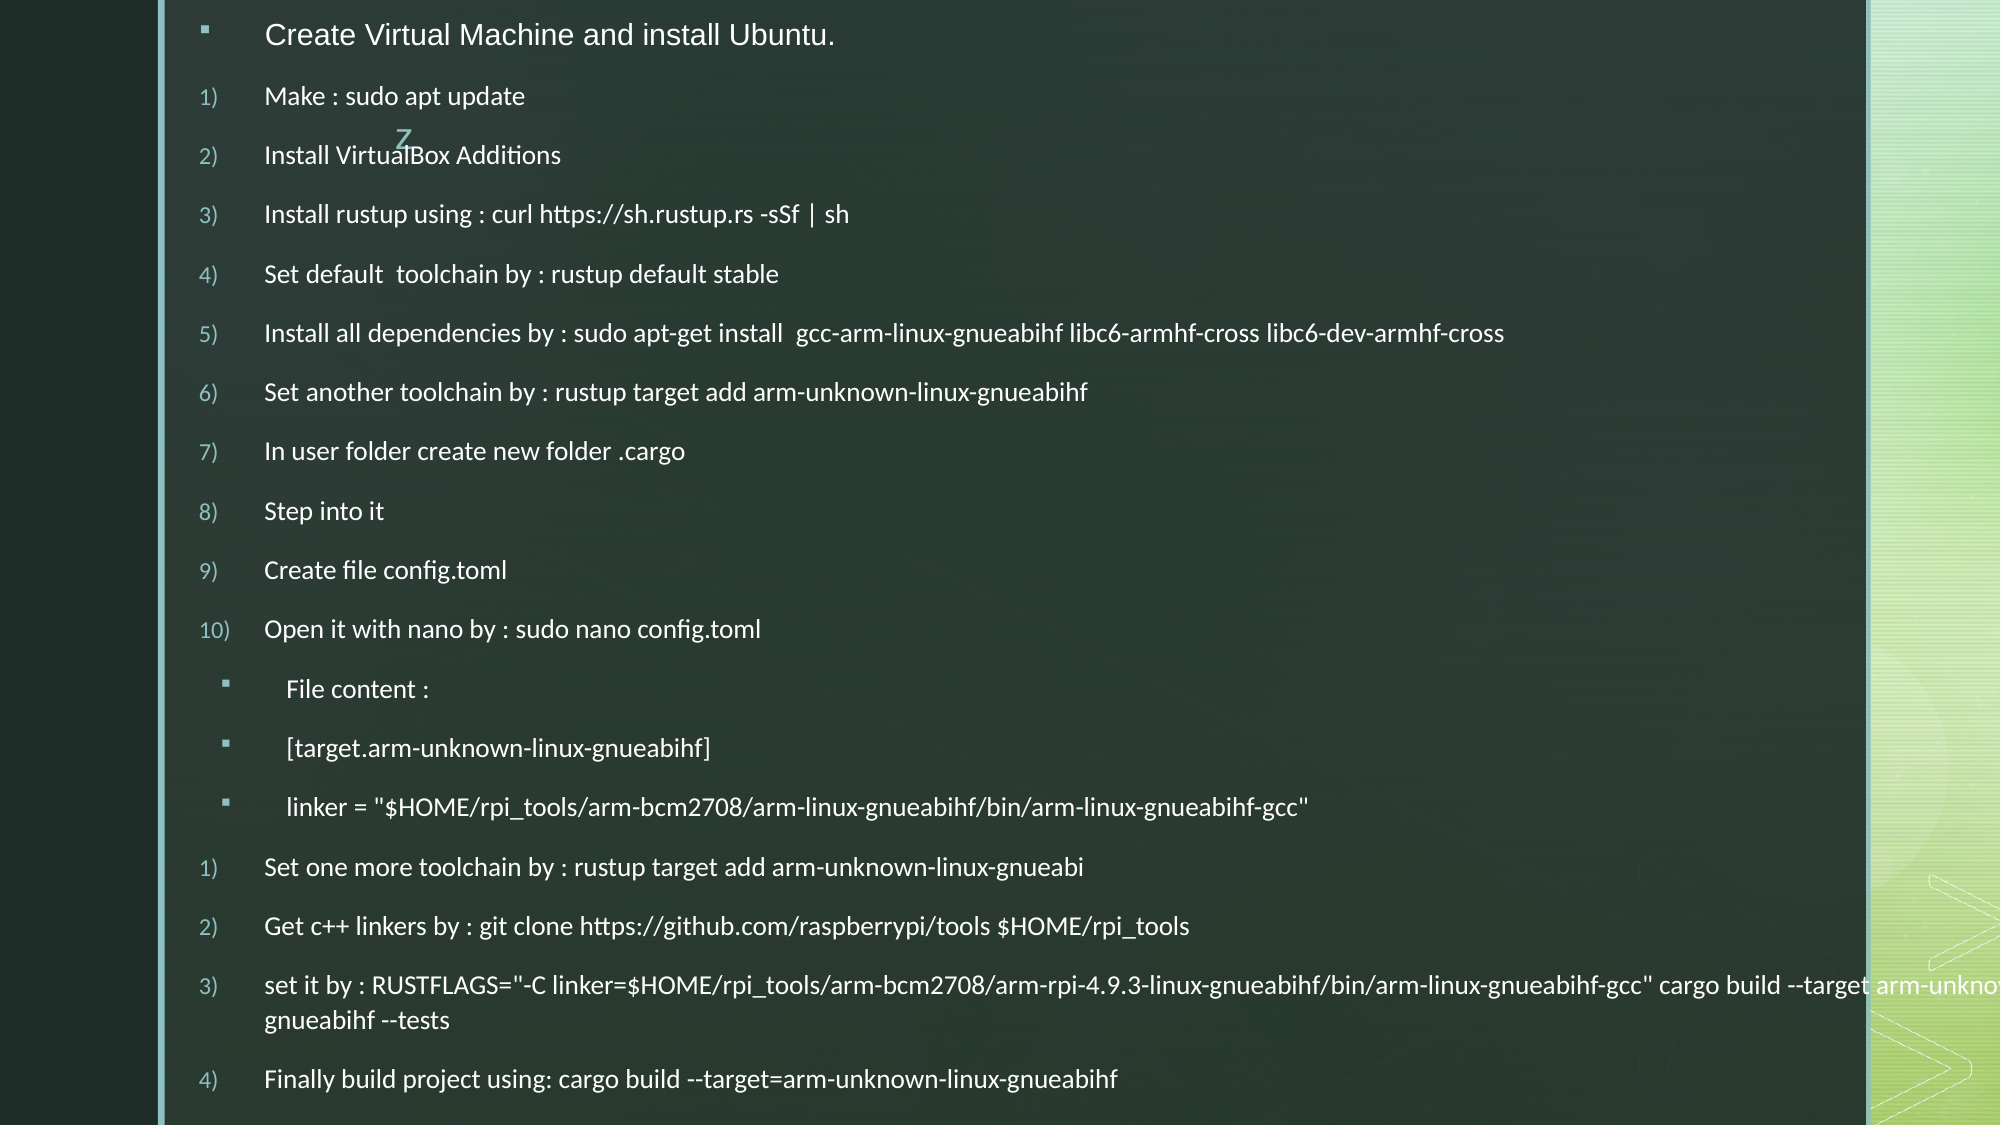

Create Virtual Machine and install Ubuntu.
Make : sudo apt update
Install VirtualBox Additions
Install rustup using : curl https://sh.rustup.rs -sSf | sh
Set default  toolchain by : rustup default stable
Install all dependencies by : sudo apt-get install  gcc-arm-linux-gnueabihf libc6-armhf-cross libc6-dev-armhf-cross
Set another toolchain by : rustup target add arm-unknown-linux-gnueabihf
In user folder create new folder .cargo
Step into it
Create file config.toml
Open it with nano by : sudo nano config.toml
File content :
[target.arm-unknown-linux-gnueabihf]
linker = "$HOME/rpi_tools/arm-bcm2708/arm-linux-gnueabihf/bin/arm-linux-gnueabihf-gcc"
Set one more toolchain by : rustup target add arm-unknown-linux-gnueabi
Get c++ linkers by : git clone https://github.com/raspberrypi/tools $HOME/rpi_tools
set it by : RUSTFLAGS="-C linker=$HOME/rpi_tools/arm-bcm2708/arm-rpi-4.9.3-linux-gnueabihf/bin/arm-linux-gnueabihf-gcc" cargo build --target arm-unknown-linux-gnueabihf --tests
Finally build project using: cargo build --target=arm-unknown-linux-gnueabihf